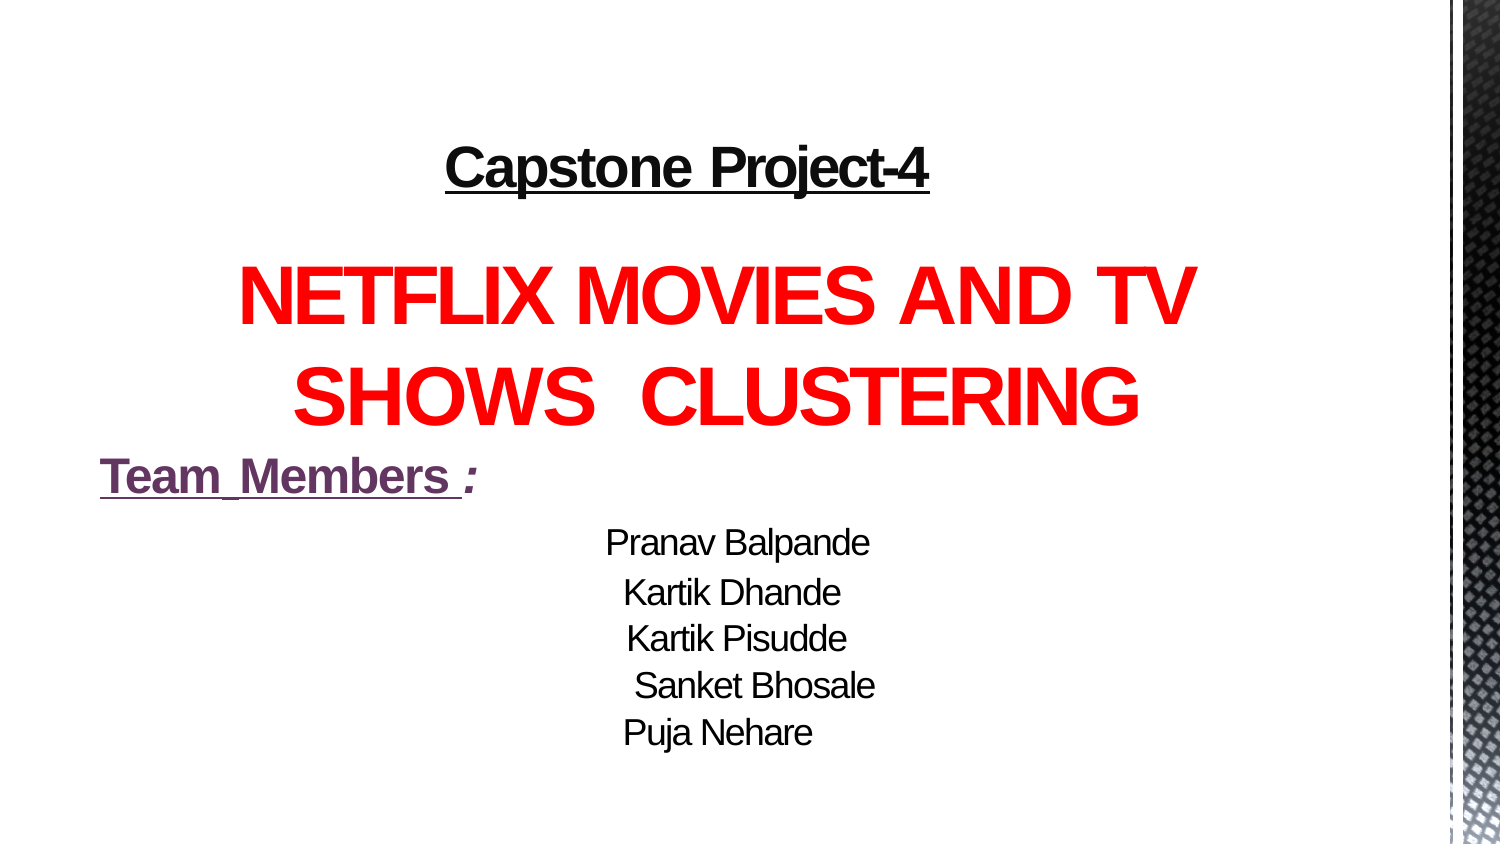

NETFLIX MOVIES AND TV SHOWS  CLUSTERING
  Team Members :
                                 Pranav Balpande
   Kartik Dhande
    Kartik Pisudde
        Sanket Bhosale
Puja Nehare
Capstone Project-4